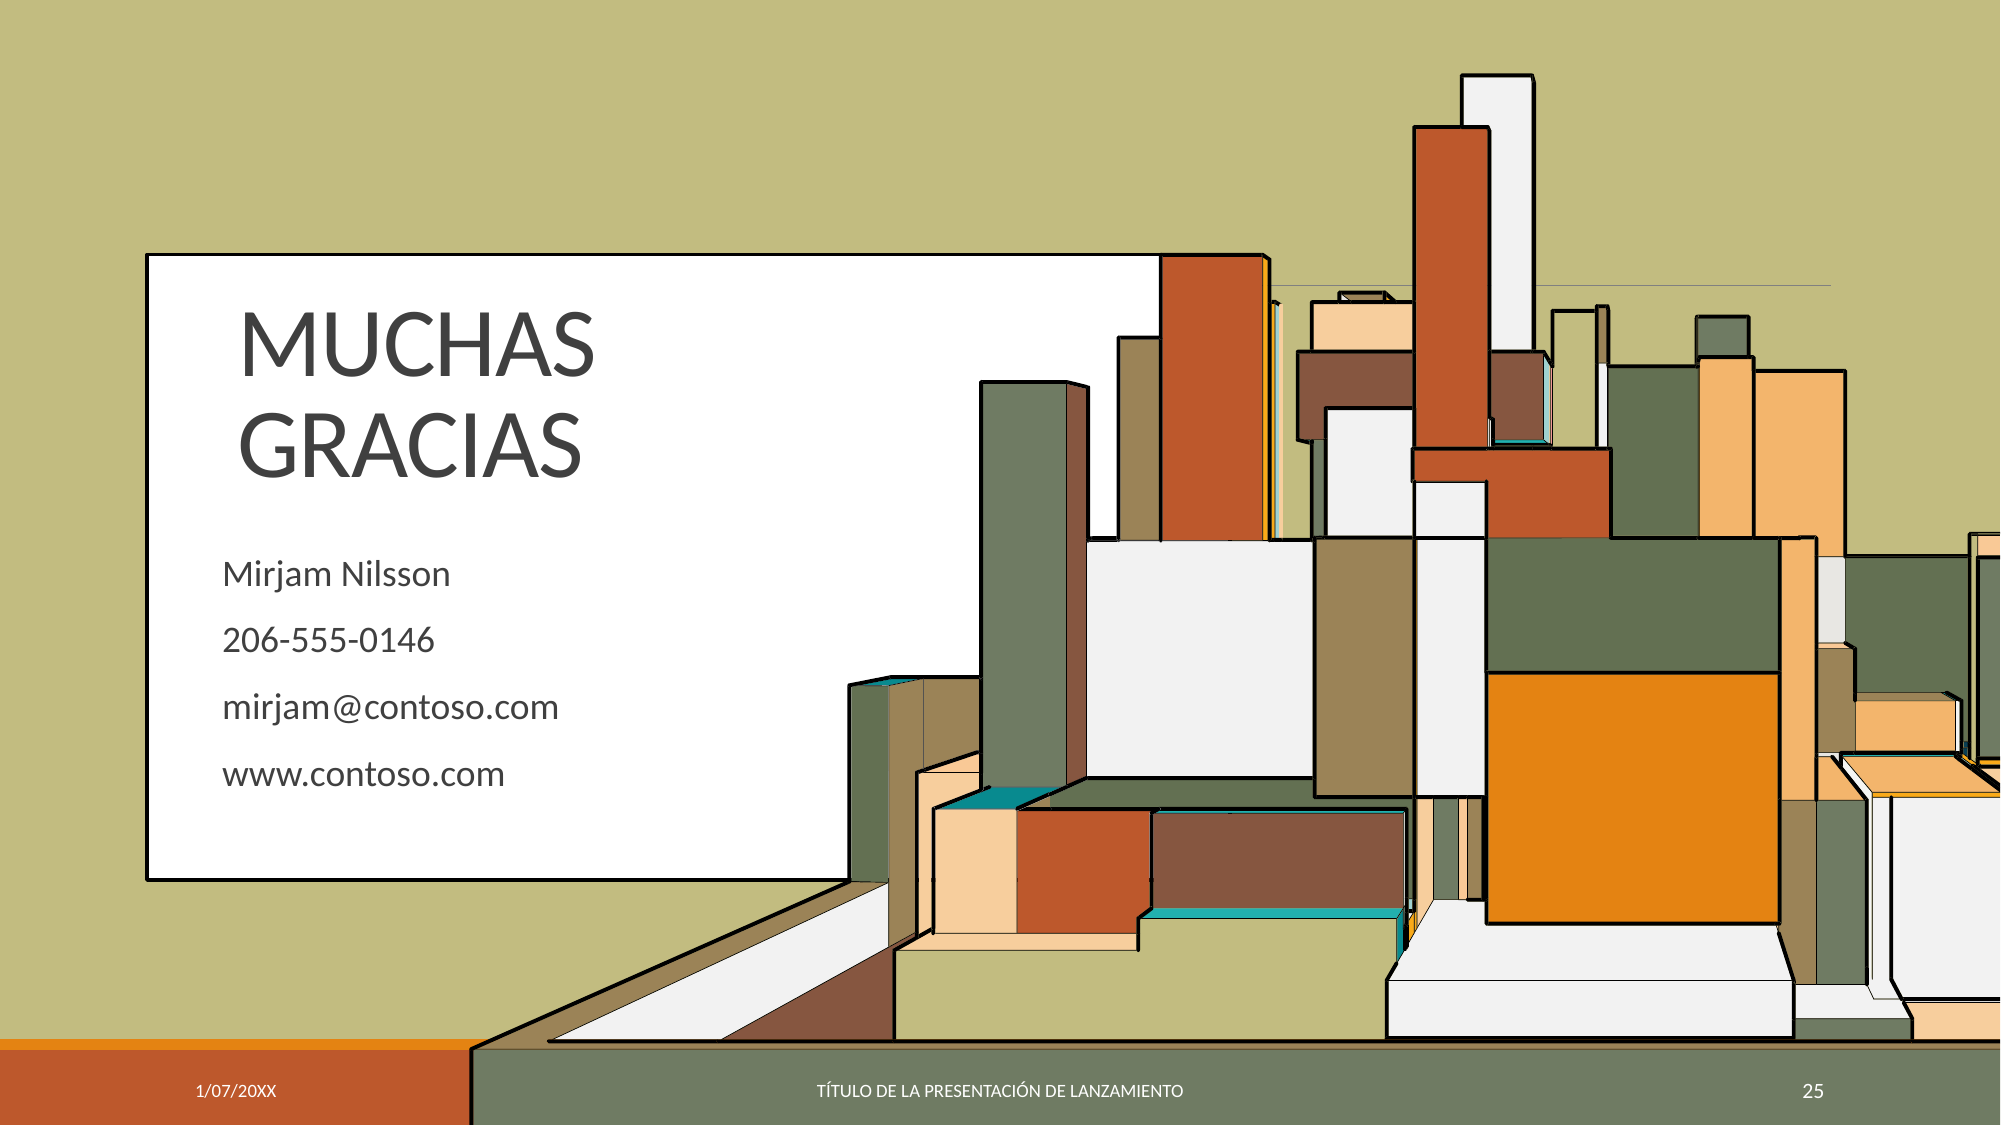

# MUCHAS GRACIAS
Mirjam Nilsson​
206-555-0146
mirjam@contoso.com
www.contoso.com
1/07/20XX
Título de la presentación de lanzamiento
25